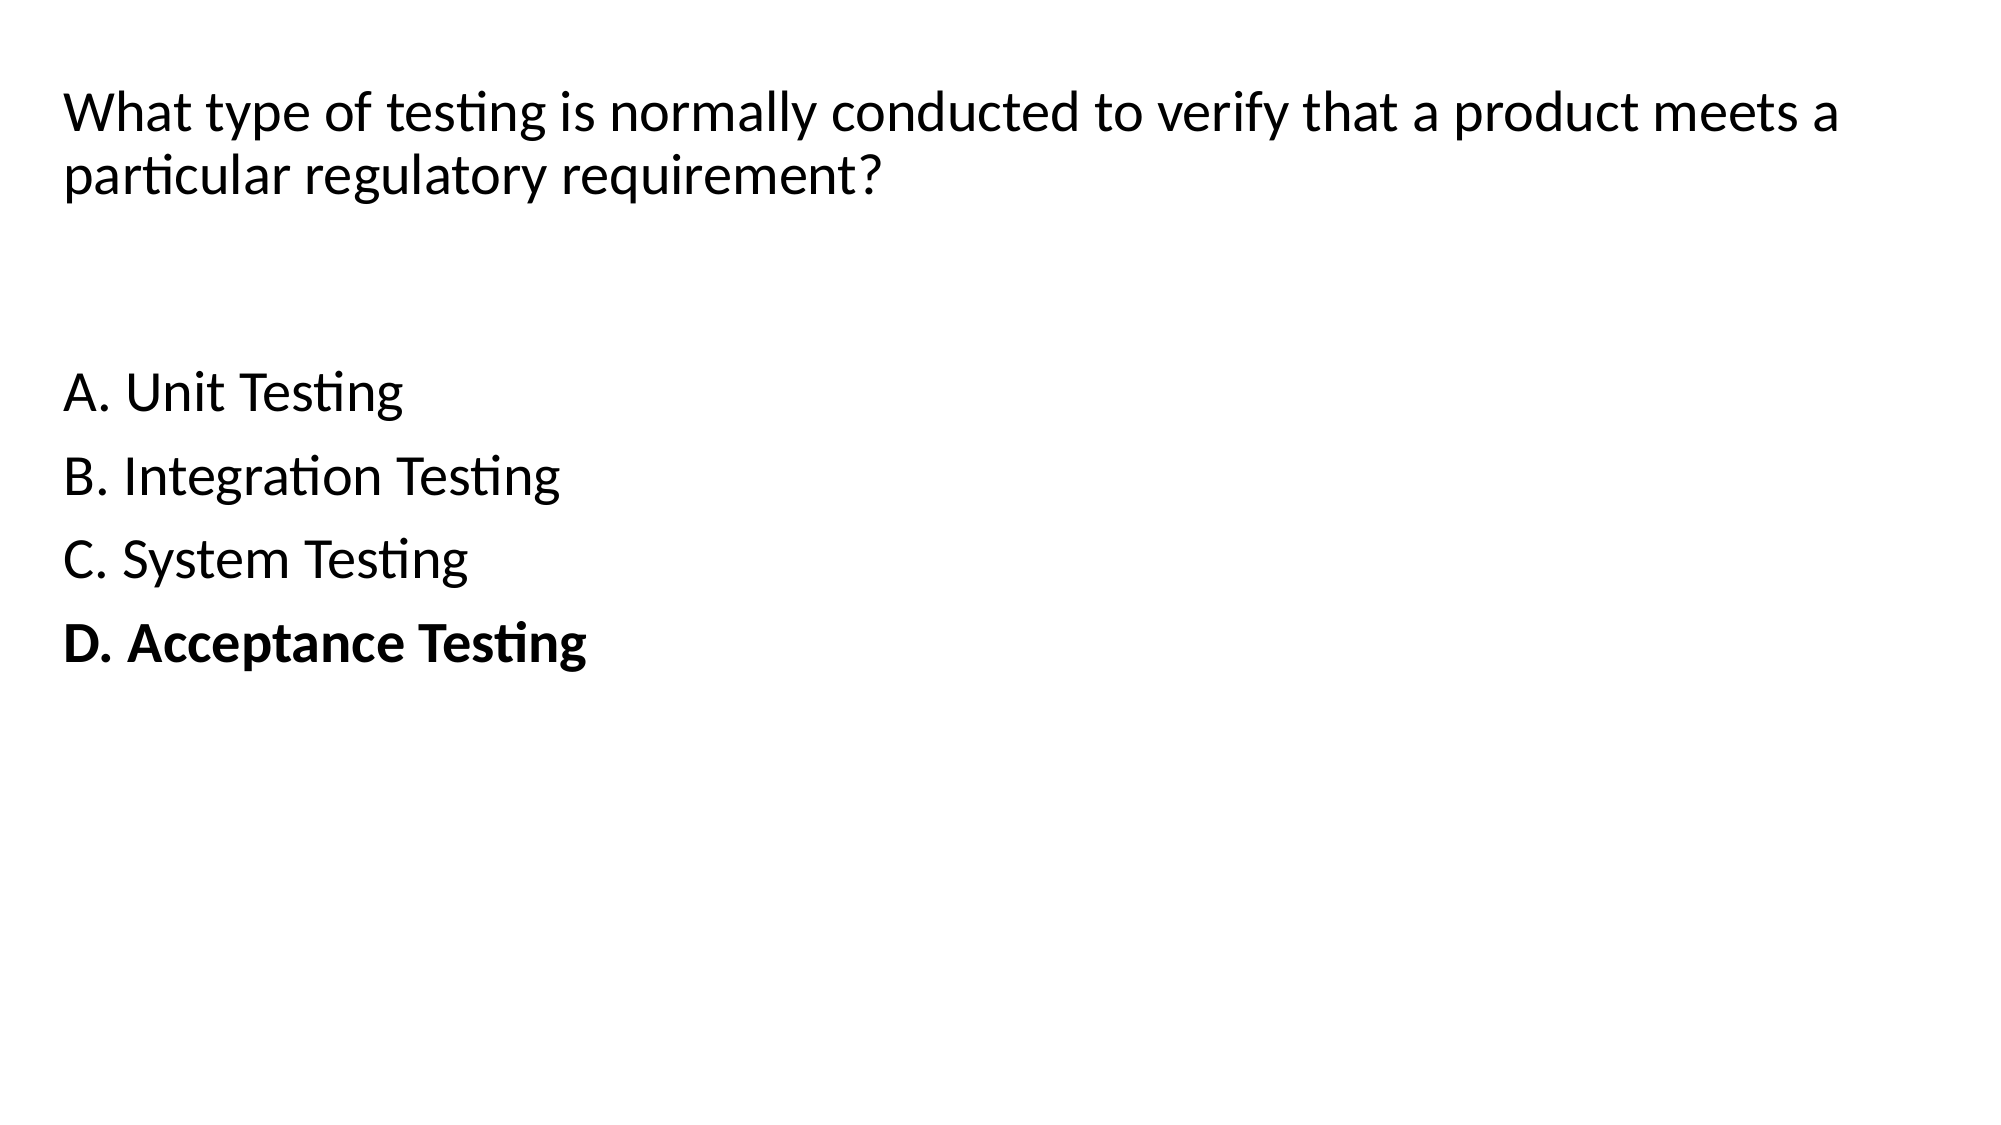

What type of testing is normally conducted to verify that a product meets a particular regulatory requirement?
A. Unit Testing
B. Integration Testing
C. System Testing
D. Acceptance Testing